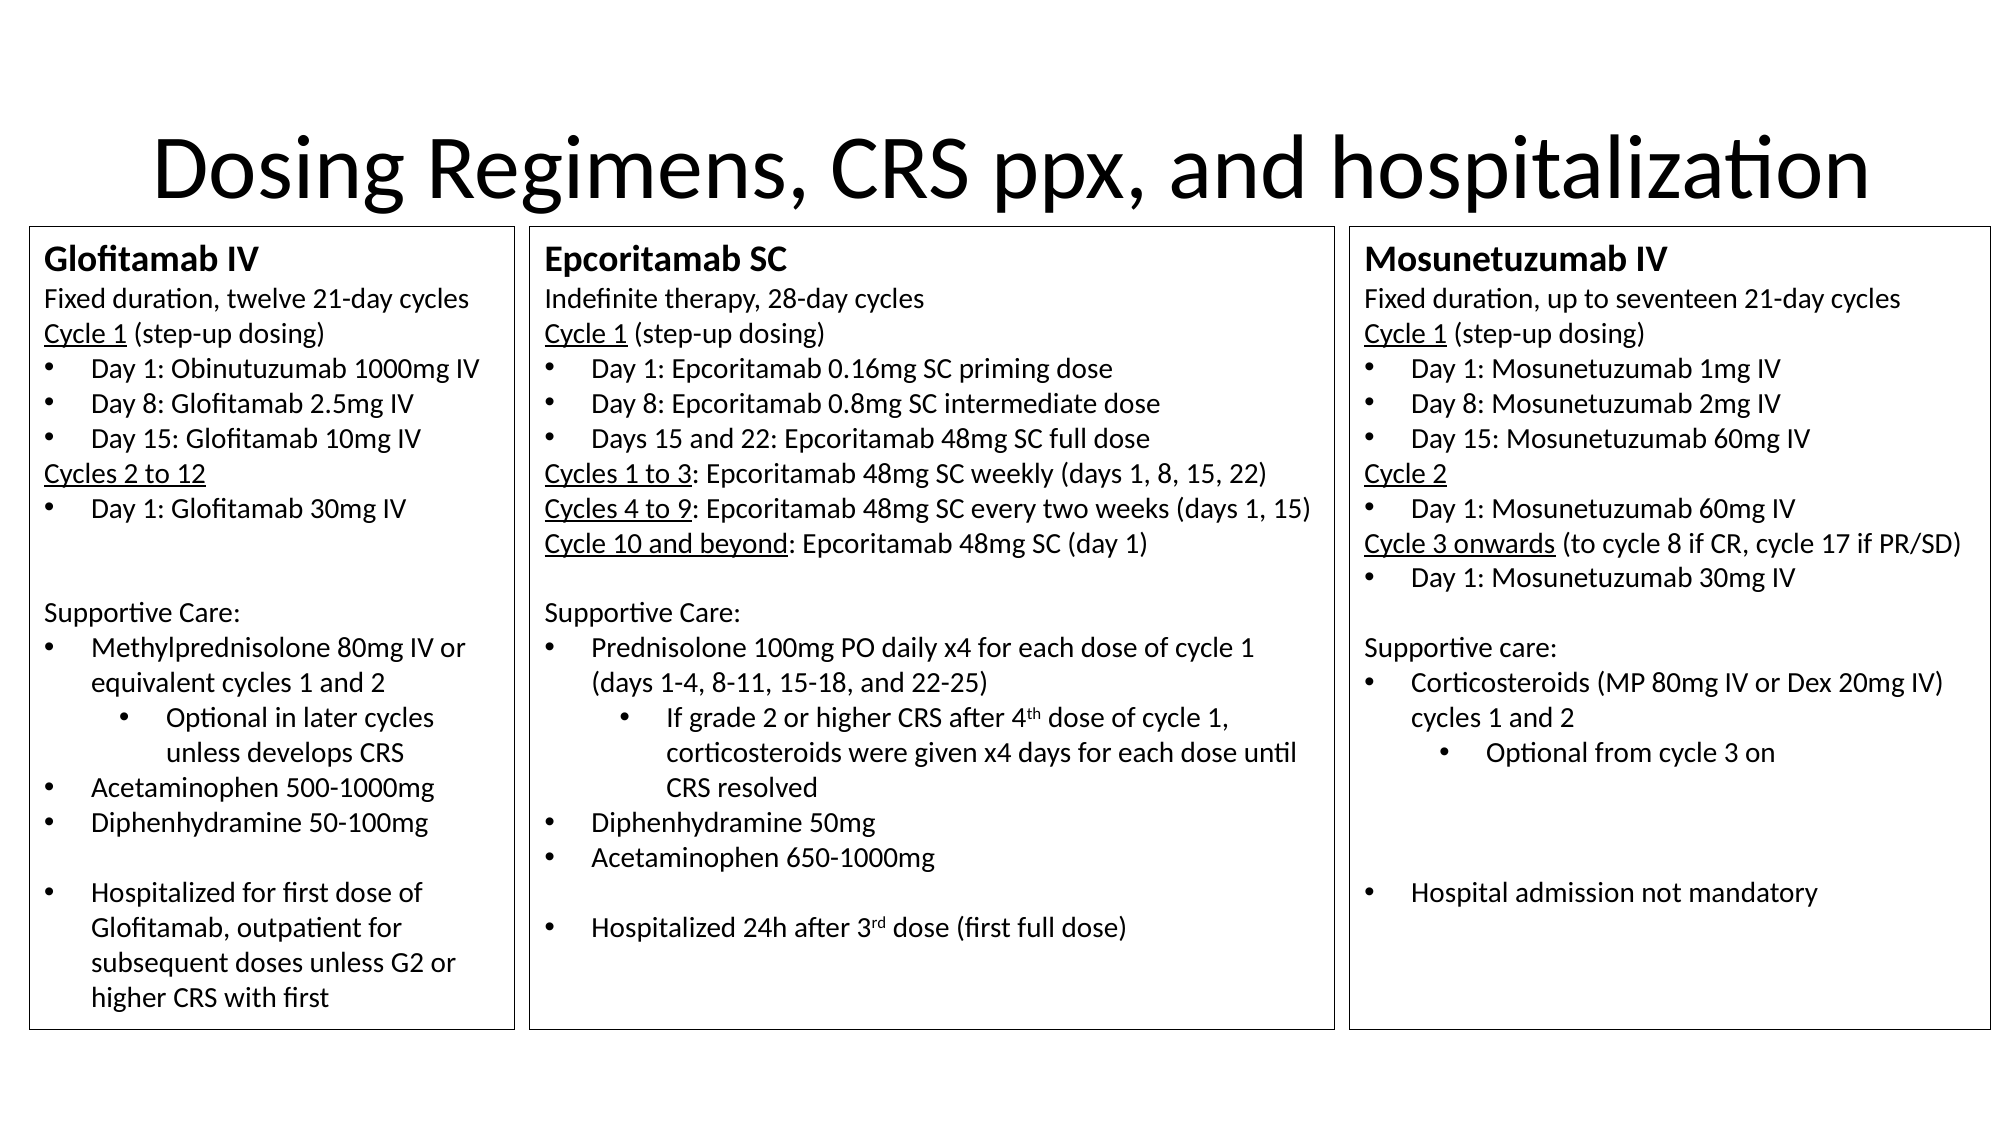

# Dosing Regimens, CRS ppx, and hospitalization
Glofitamab IV
Fixed duration, twelve 21-day cycles
Cycle 1 (step-up dosing)
Day 1: Obinutuzumab 1000mg IV
Day 8: Glofitamab 2.5mg IV
Day 15: Glofitamab 10mg IV
Cycles 2 to 12
Day 1: Glofitamab 30mg IV

Supportive Care:
Methylprednisolone 80mg IV or equivalent cycles 1 and 2
Optional in later cycles unless develops CRS
Acetaminophen 500-1000mg
Diphenhydramine 50-100mg

Hospitalized for first dose of Glofitamab, outpatient for subsequent doses unless G2 or higher CRS with first
Epcoritamab SC
Indefinite therapy, 28-day cycles
Cycle 1 (step-up dosing)
Day 1: Epcoritamab 0.16mg SC priming dose
Day 8: Epcoritamab 0.8mg SC intermediate dose
Days 15 and 22: Epcoritamab 48mg SC full dose
Cycles 1 to 3: Epcoritamab 48mg SC weekly (days 1, 8, 15, 22)
Cycles 4 to 9: Epcoritamab 48mg SC every two weeks (days 1, 15)
Cycle 10 and beyond: Epcoritamab 48mg SC (day 1)

Supportive Care:
Prednisolone 100mg PO daily x4 for each dose of cycle 1 (days 1-4, 8-11, 15-18, and 22-25)
If grade 2 or higher CRS after 4th dose of cycle 1, corticosteroids were given x4 days for each dose until CRS resolved
Diphenhydramine 50mg
Acetaminophen 650-1000mg

Hospitalized 24h after 3rd dose (first full dose)

Mosunetuzumab IV
Fixed duration, up to seventeen 21-day cycles
Cycle 1 (step-up dosing)
Day 1: Mosunetuzumab 1mg IV
Day 8: Mosunetuzumab 2mg IV
Day 15: Mosunetuzumab 60mg IV
Cycle 2
Day 1: Mosunetuzumab 60mg IV
Cycle 3 onwards (to cycle 8 if CR, cycle 17 if PR/SD)
Day 1: Mosunetuzumab 30mg IV

Supportive care:
Corticosteroids (MP 80mg IV or Dex 20mg IV) cycles 1 and 2
Optional from cycle 3 on

Hospital admission not mandatory